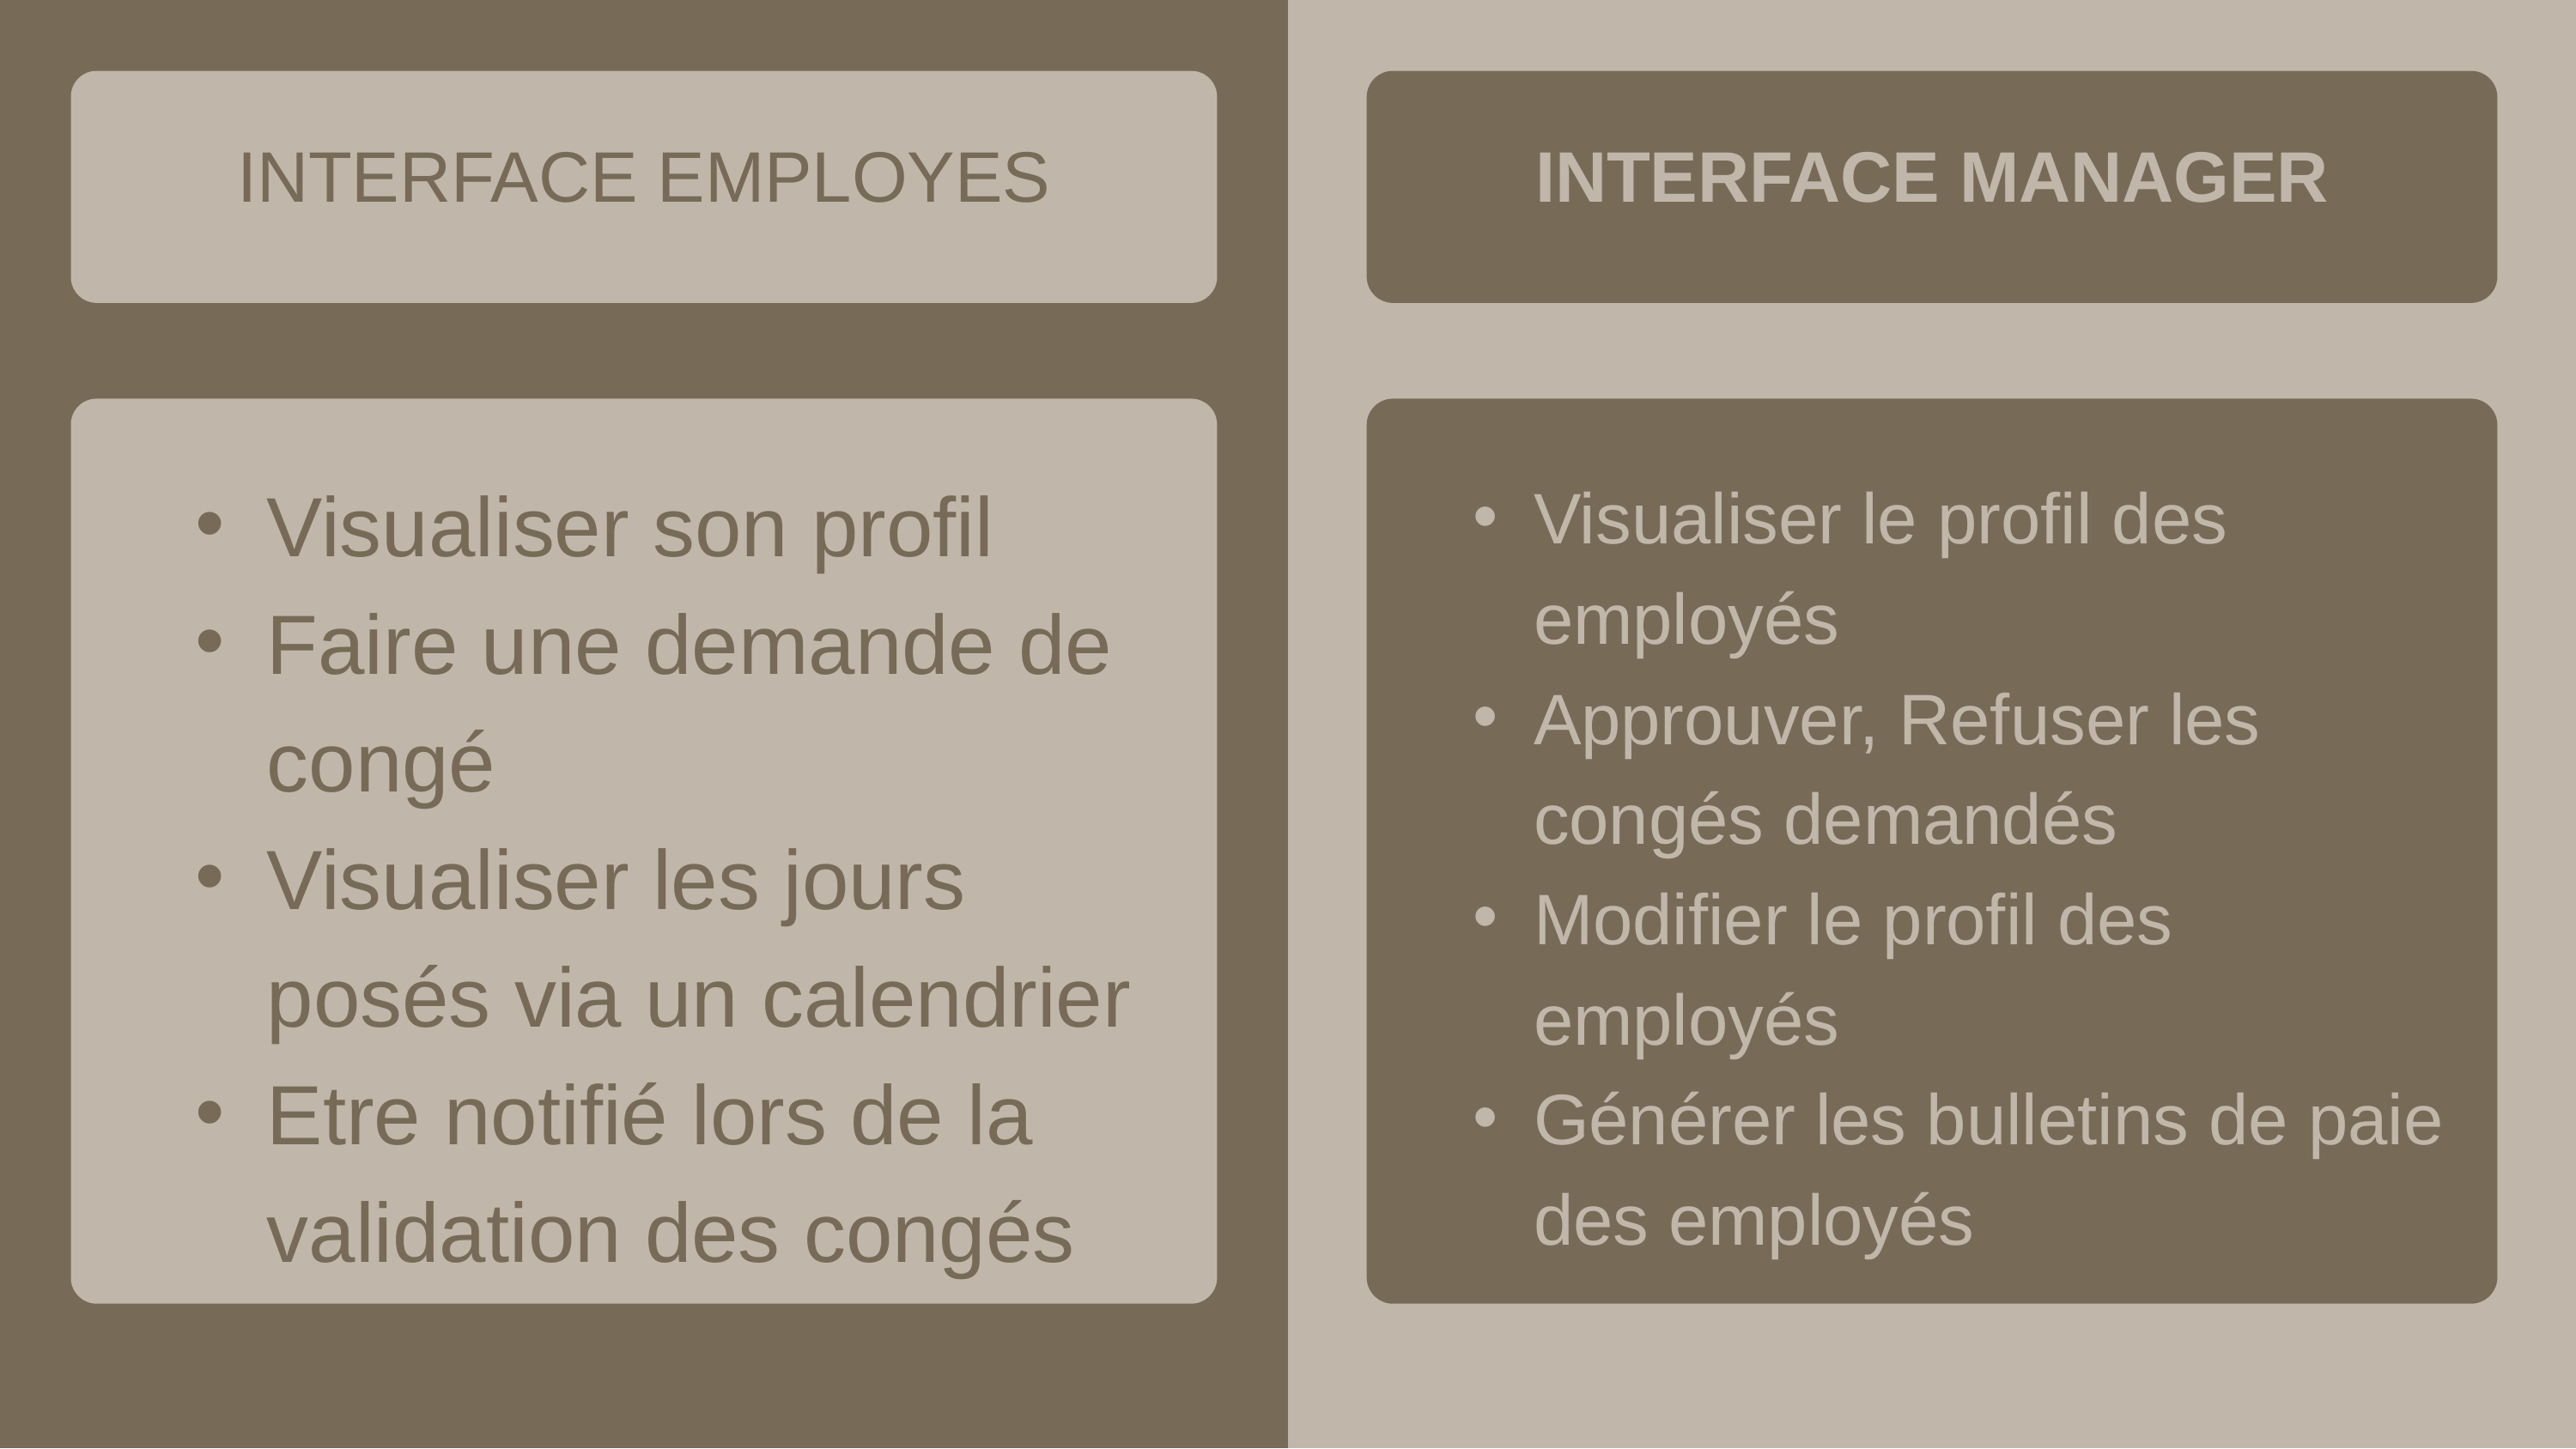

INTERFACE EMPLOYES

INTERFACE MANAGER

Visualiser son profil
Faire une demande de congé
Visualiser les jours posés via un calendrier
Etre notifié lors de la validation des congés
Visualiser le profil des employés
Approuver, Refuser les congés demandés
Modifier le profil des employés
Générer les bulletins de paie des employés